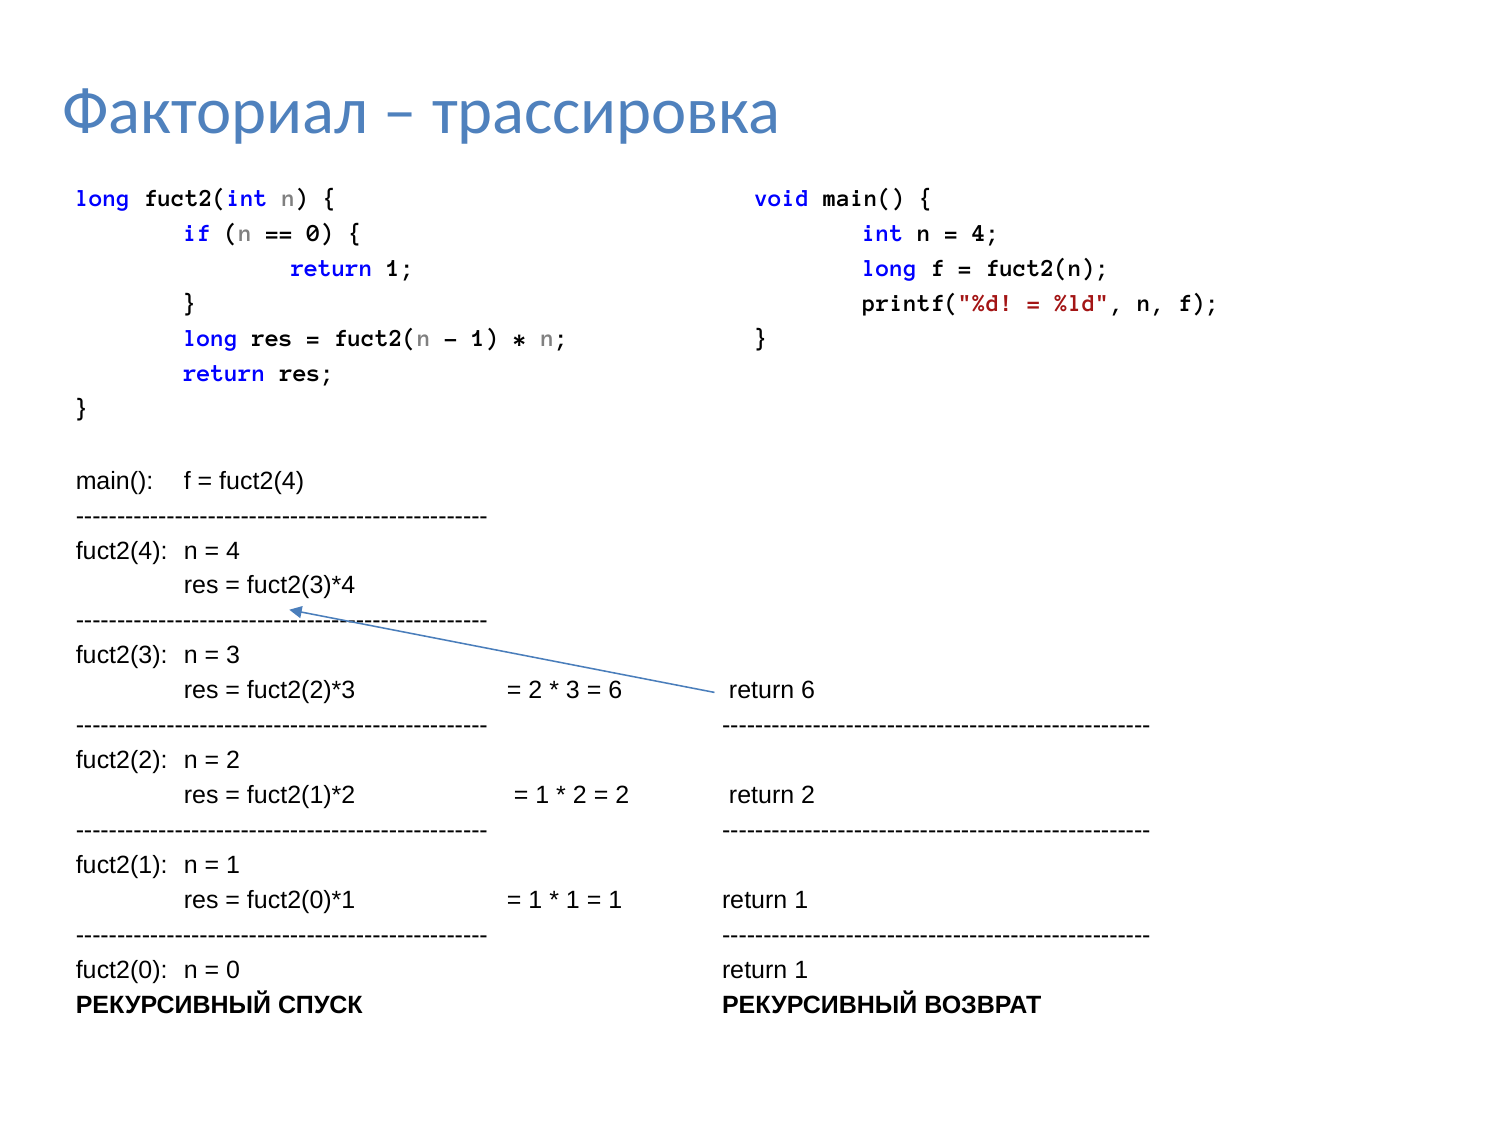

# Факториал – трассировка
long fuct2(int n) {
	if (n == 0) {
		return 1;
	}
	long res = fuct2(n - 1) * n;
	return res;
}
void main() {
	int n = 4;
	long f = fuct2(n);
	printf("%d! = %ld", n, f);
}
main():	f = fuct2(4)
--------------------------------------------------
fuct2(4):	n = 4
	res = fuct2(3)*4
--------------------------------------------------
fuct2(3):	n = 3
	res = fuct2(2)*3 		= 2 * 3 = 6	 return 6
-------------------------------------------------- 			----------------------------------------------------
fuct2(2):	n = 2
	res = fuct2(1)*2		 = 1 * 2 = 2	 return 2
-------------------------------------------------- 			----------------------------------------------------
fuct2(1):	n = 1
	res = fuct2(0)*1		= 1 * 1 = 1	return 1
--------------------------------------------------			----------------------------------------------------
fuct2(0):	n = 0					return 1
РЕКУРСИВНЫЙ СПУСК				РЕКУРСИВНЫЙ ВОЗВРАТ